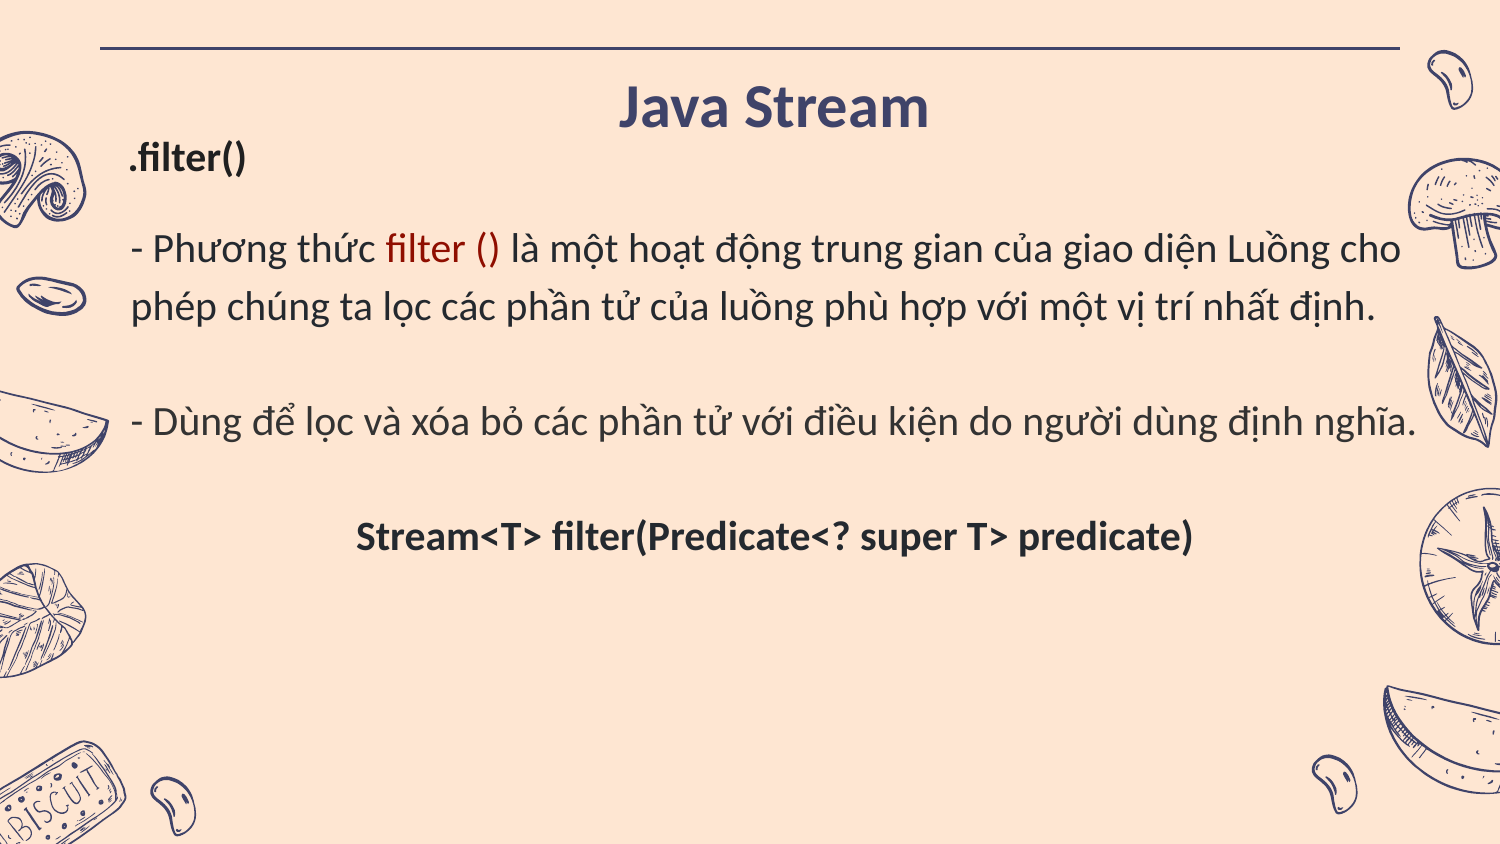

Java Stream
.filter()
- Phương thức filter () là một hoạt động trung gian của giao diện Luồng cho phép chúng ta lọc các phần tử của luồng phù hợp với một vị trí nhất định.

- Dùng để lọc và xóa bỏ các phần tử với điều kiện do người dùng định nghĩa.

Stream<T> filter(Predicate<? super T> predicate)